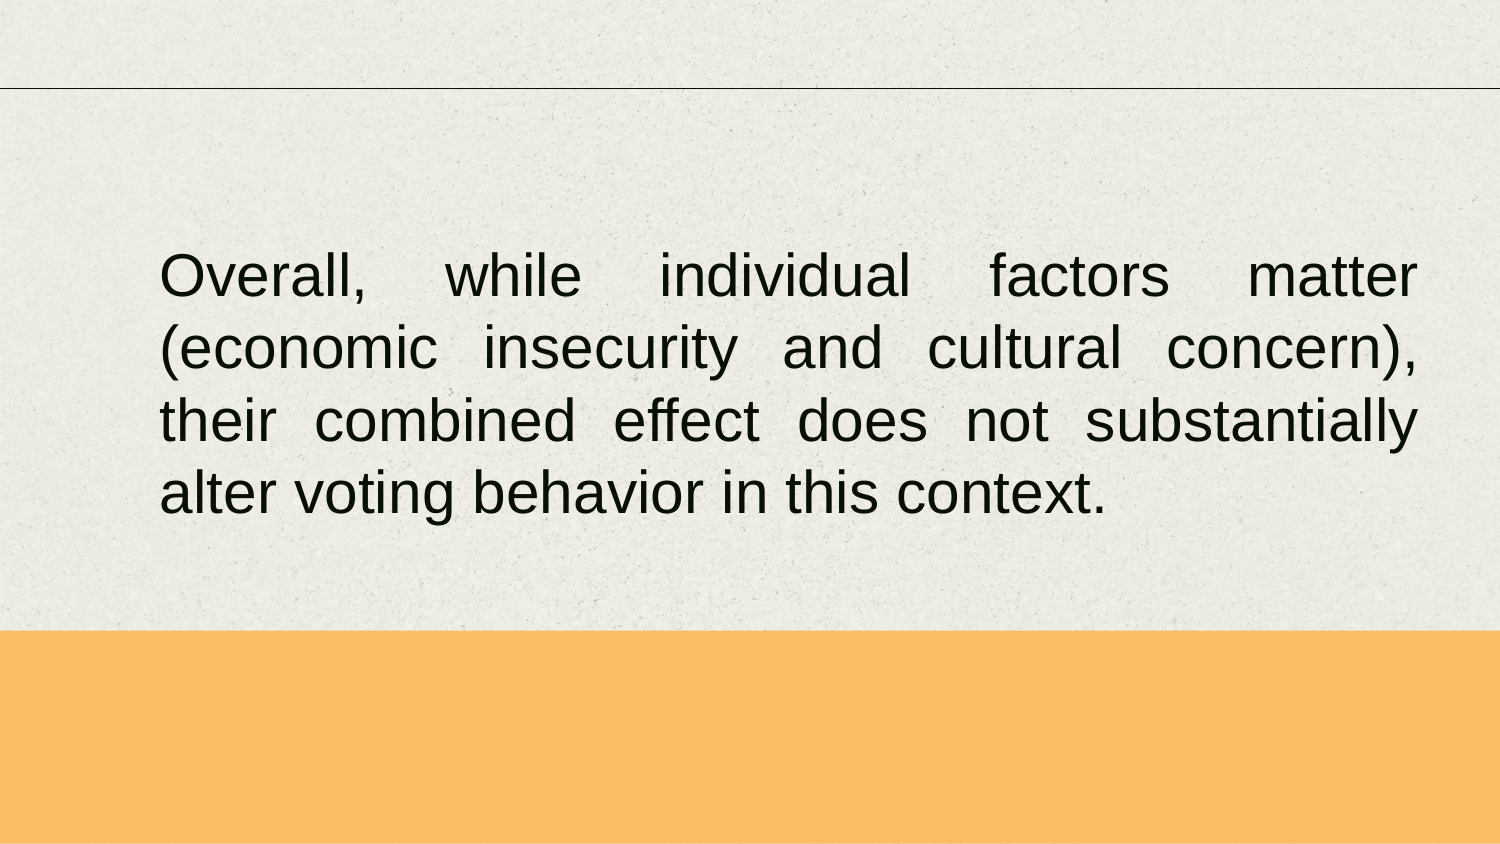

# Overall, while individual factors matter (economic insecurity and cultural concern), their combined effect does not substantially alter voting behavior in this context.